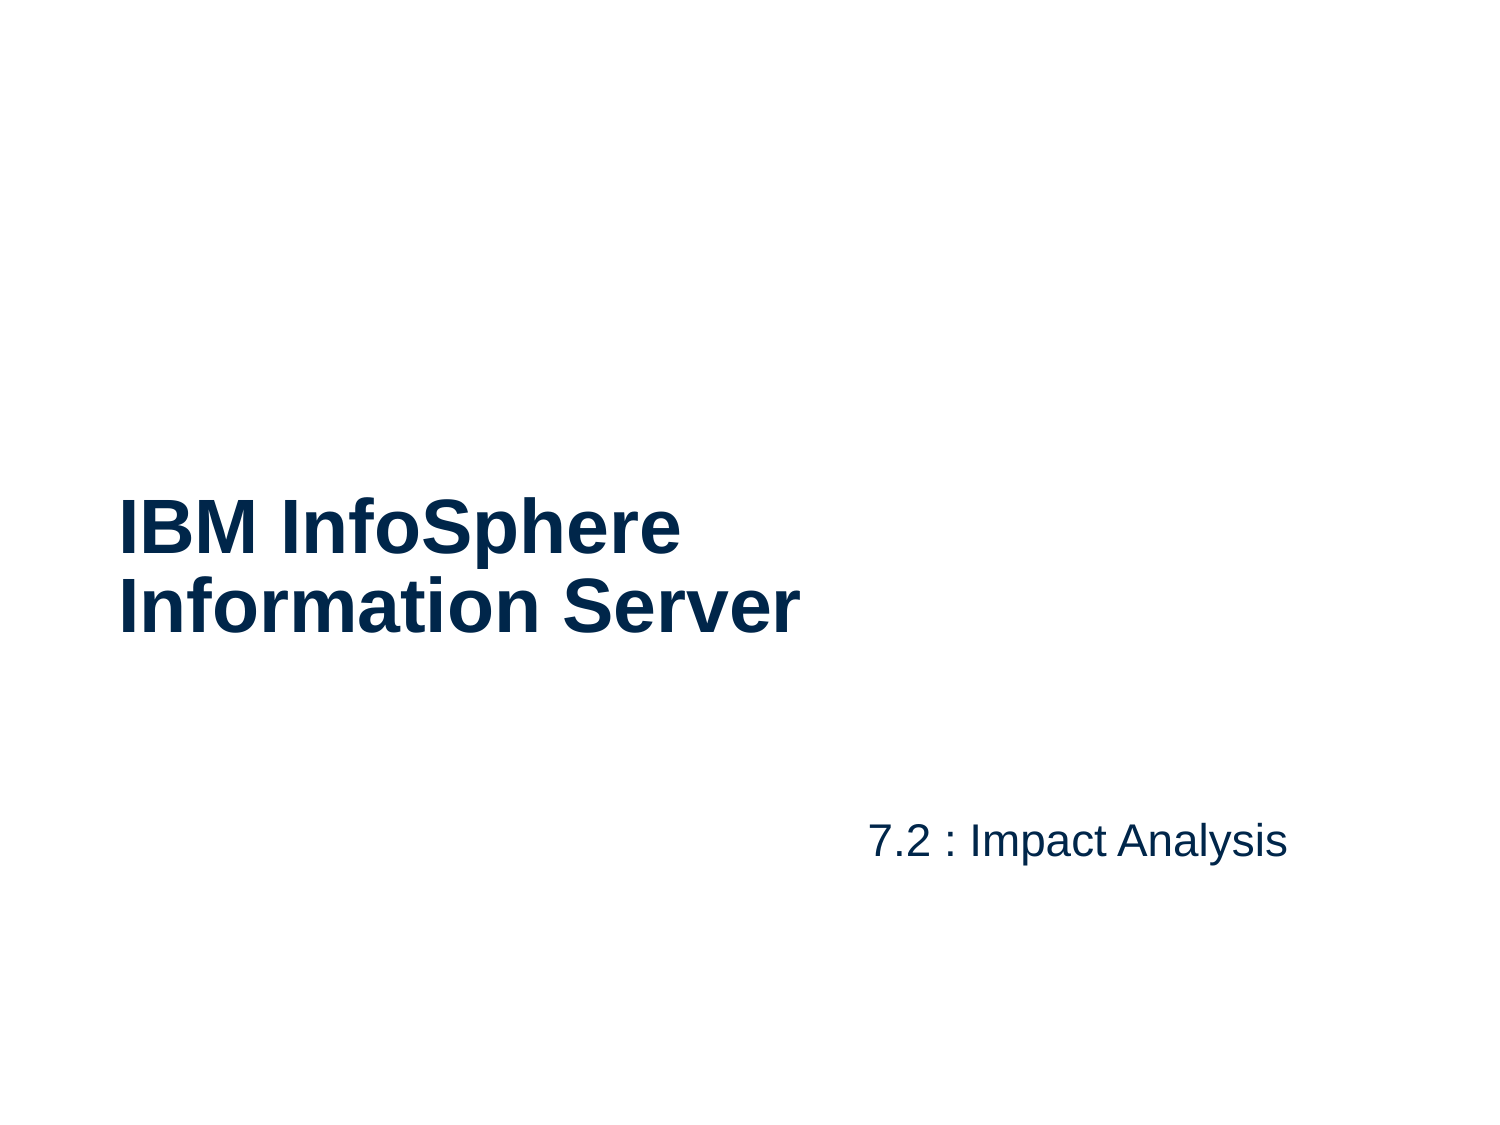

# IBM InfoSphere Information Server
 7.2 : Impact Analysis